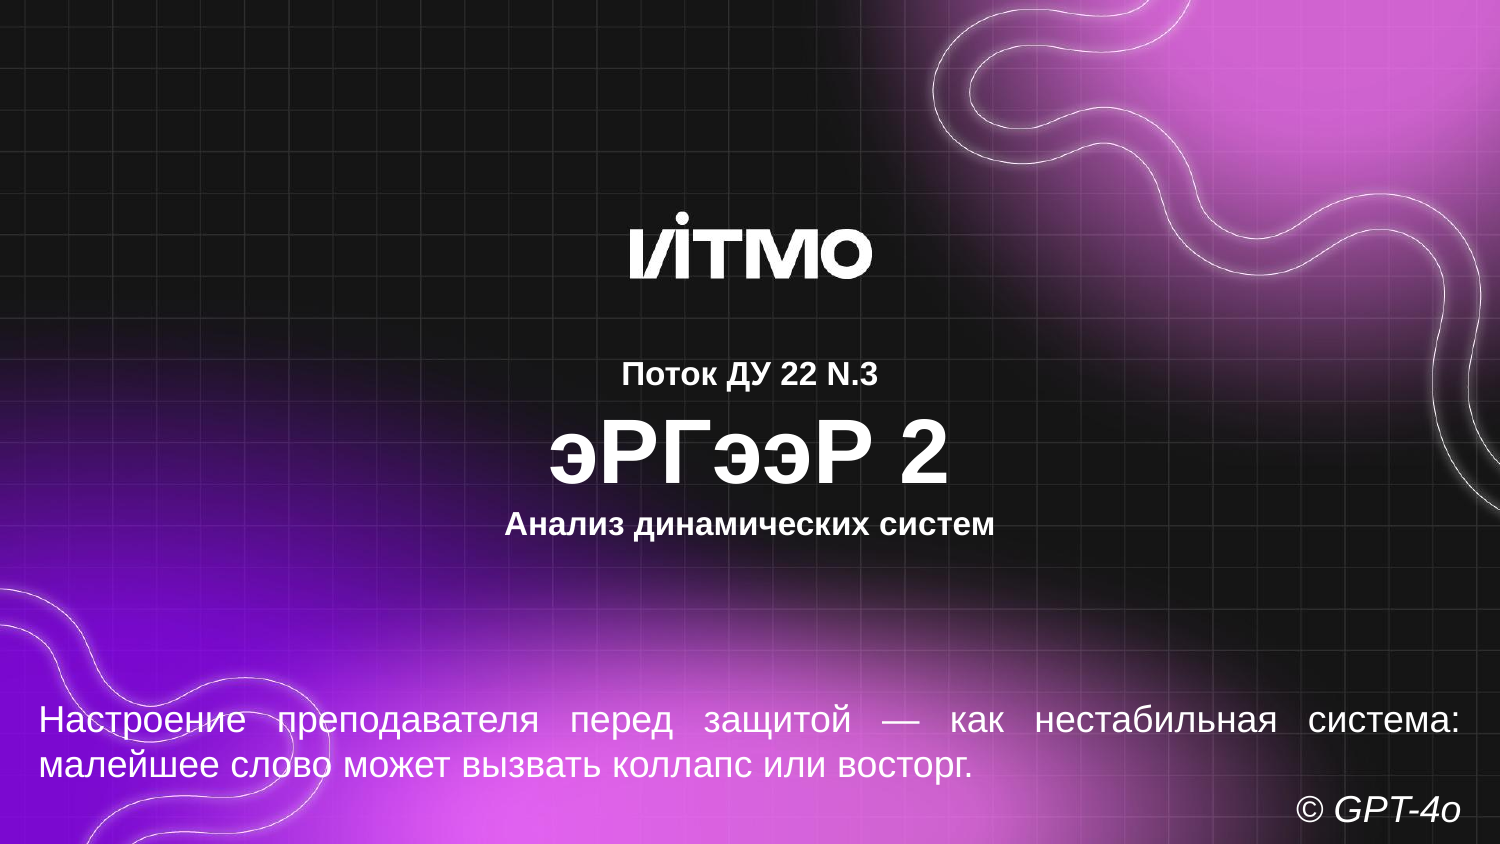

# Поток ДУ 22 N.3
эРГээР 2
Анализ динамических систем
Настроение преподавателя перед защитой — как нестабильная система: малейшее слово может вызвать коллапс или восторг.
© GPT-4o